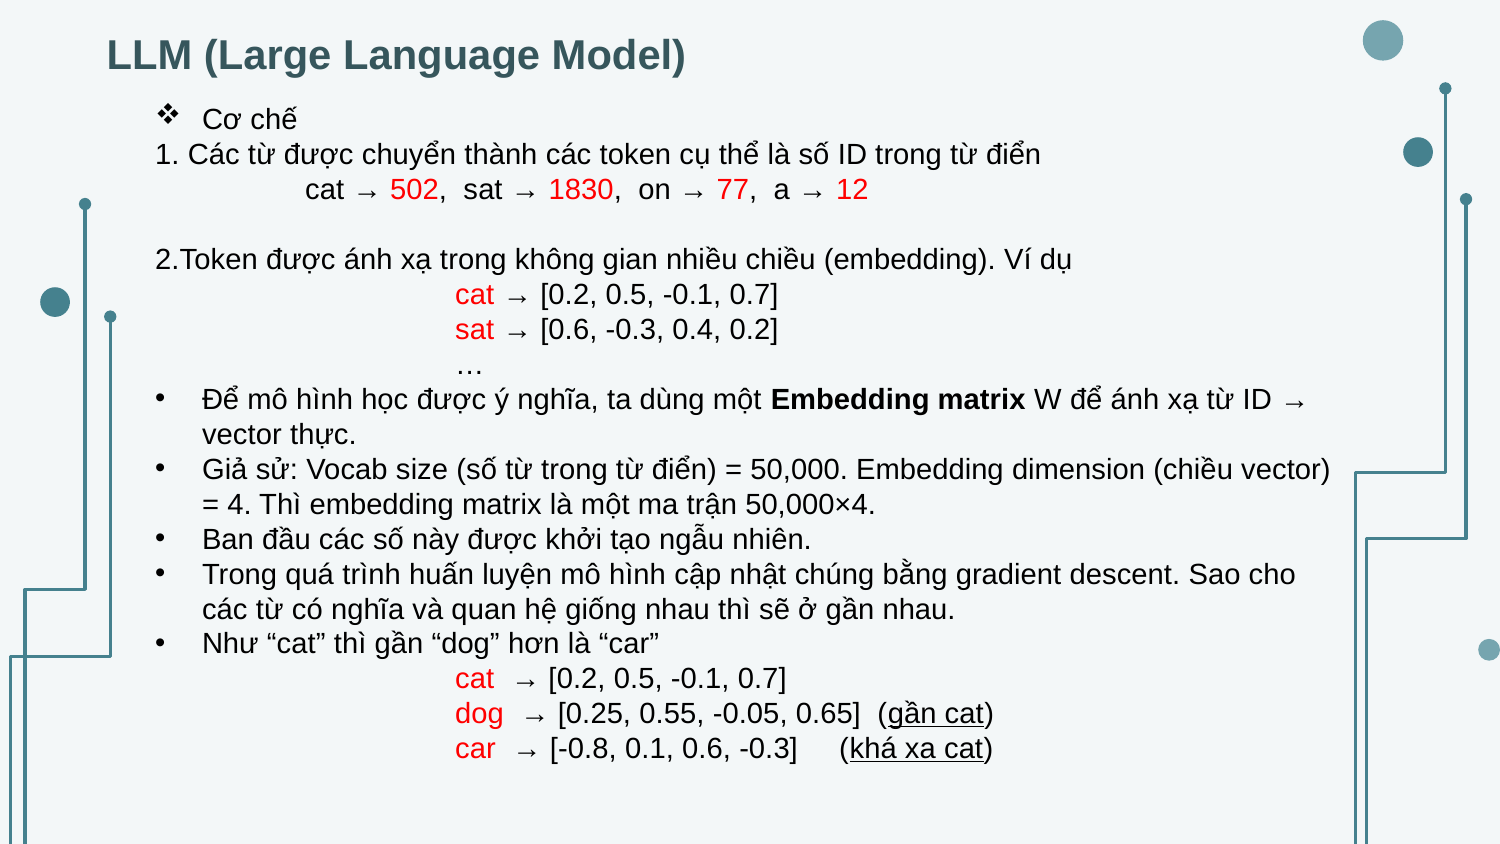

LLM (Large Language Model)
Cơ chế
1. Các từ được chuyển thành các token cụ thể là số ID trong từ điển
	cat → 502,  sat → 1830,  on → 77,  a → 12

2.Token được ánh xạ trong không gian nhiều chiều (embedding). Ví dụ
		cat → [0.2, 0.5, -0.1, 0.7]
		sat → [0.6, -0.3, 0.4, 0.2]
		…
Để mô hình học được ý nghĩa, ta dùng một Embedding matrix W để ánh xạ từ ID → vector thực.
Giả sử: Vocab size (số từ trong từ điển) = 50,000. Embedding dimension (chiều vector) = 4. Thì embedding matrix là một ma trận 50,000×4.
Ban đầu các số này được khởi tạo ngẫu nhiên.
Trong quá trình huấn luyện mô hình cập nhật chúng bằng gradient descent. Sao cho các từ có nghĩa và quan hệ giống nhau thì sẽ ở gần nhau.
Như “cat” thì gần “dog” hơn là “car”
		cat  → [0.2, 0.5, -0.1, 0.7]
		dog  → [0.25, 0.55, -0.05, 0.65]  (gần cat)
		car  → [-0.8, 0.1, 0.6, -0.3]     (khá xa cat)